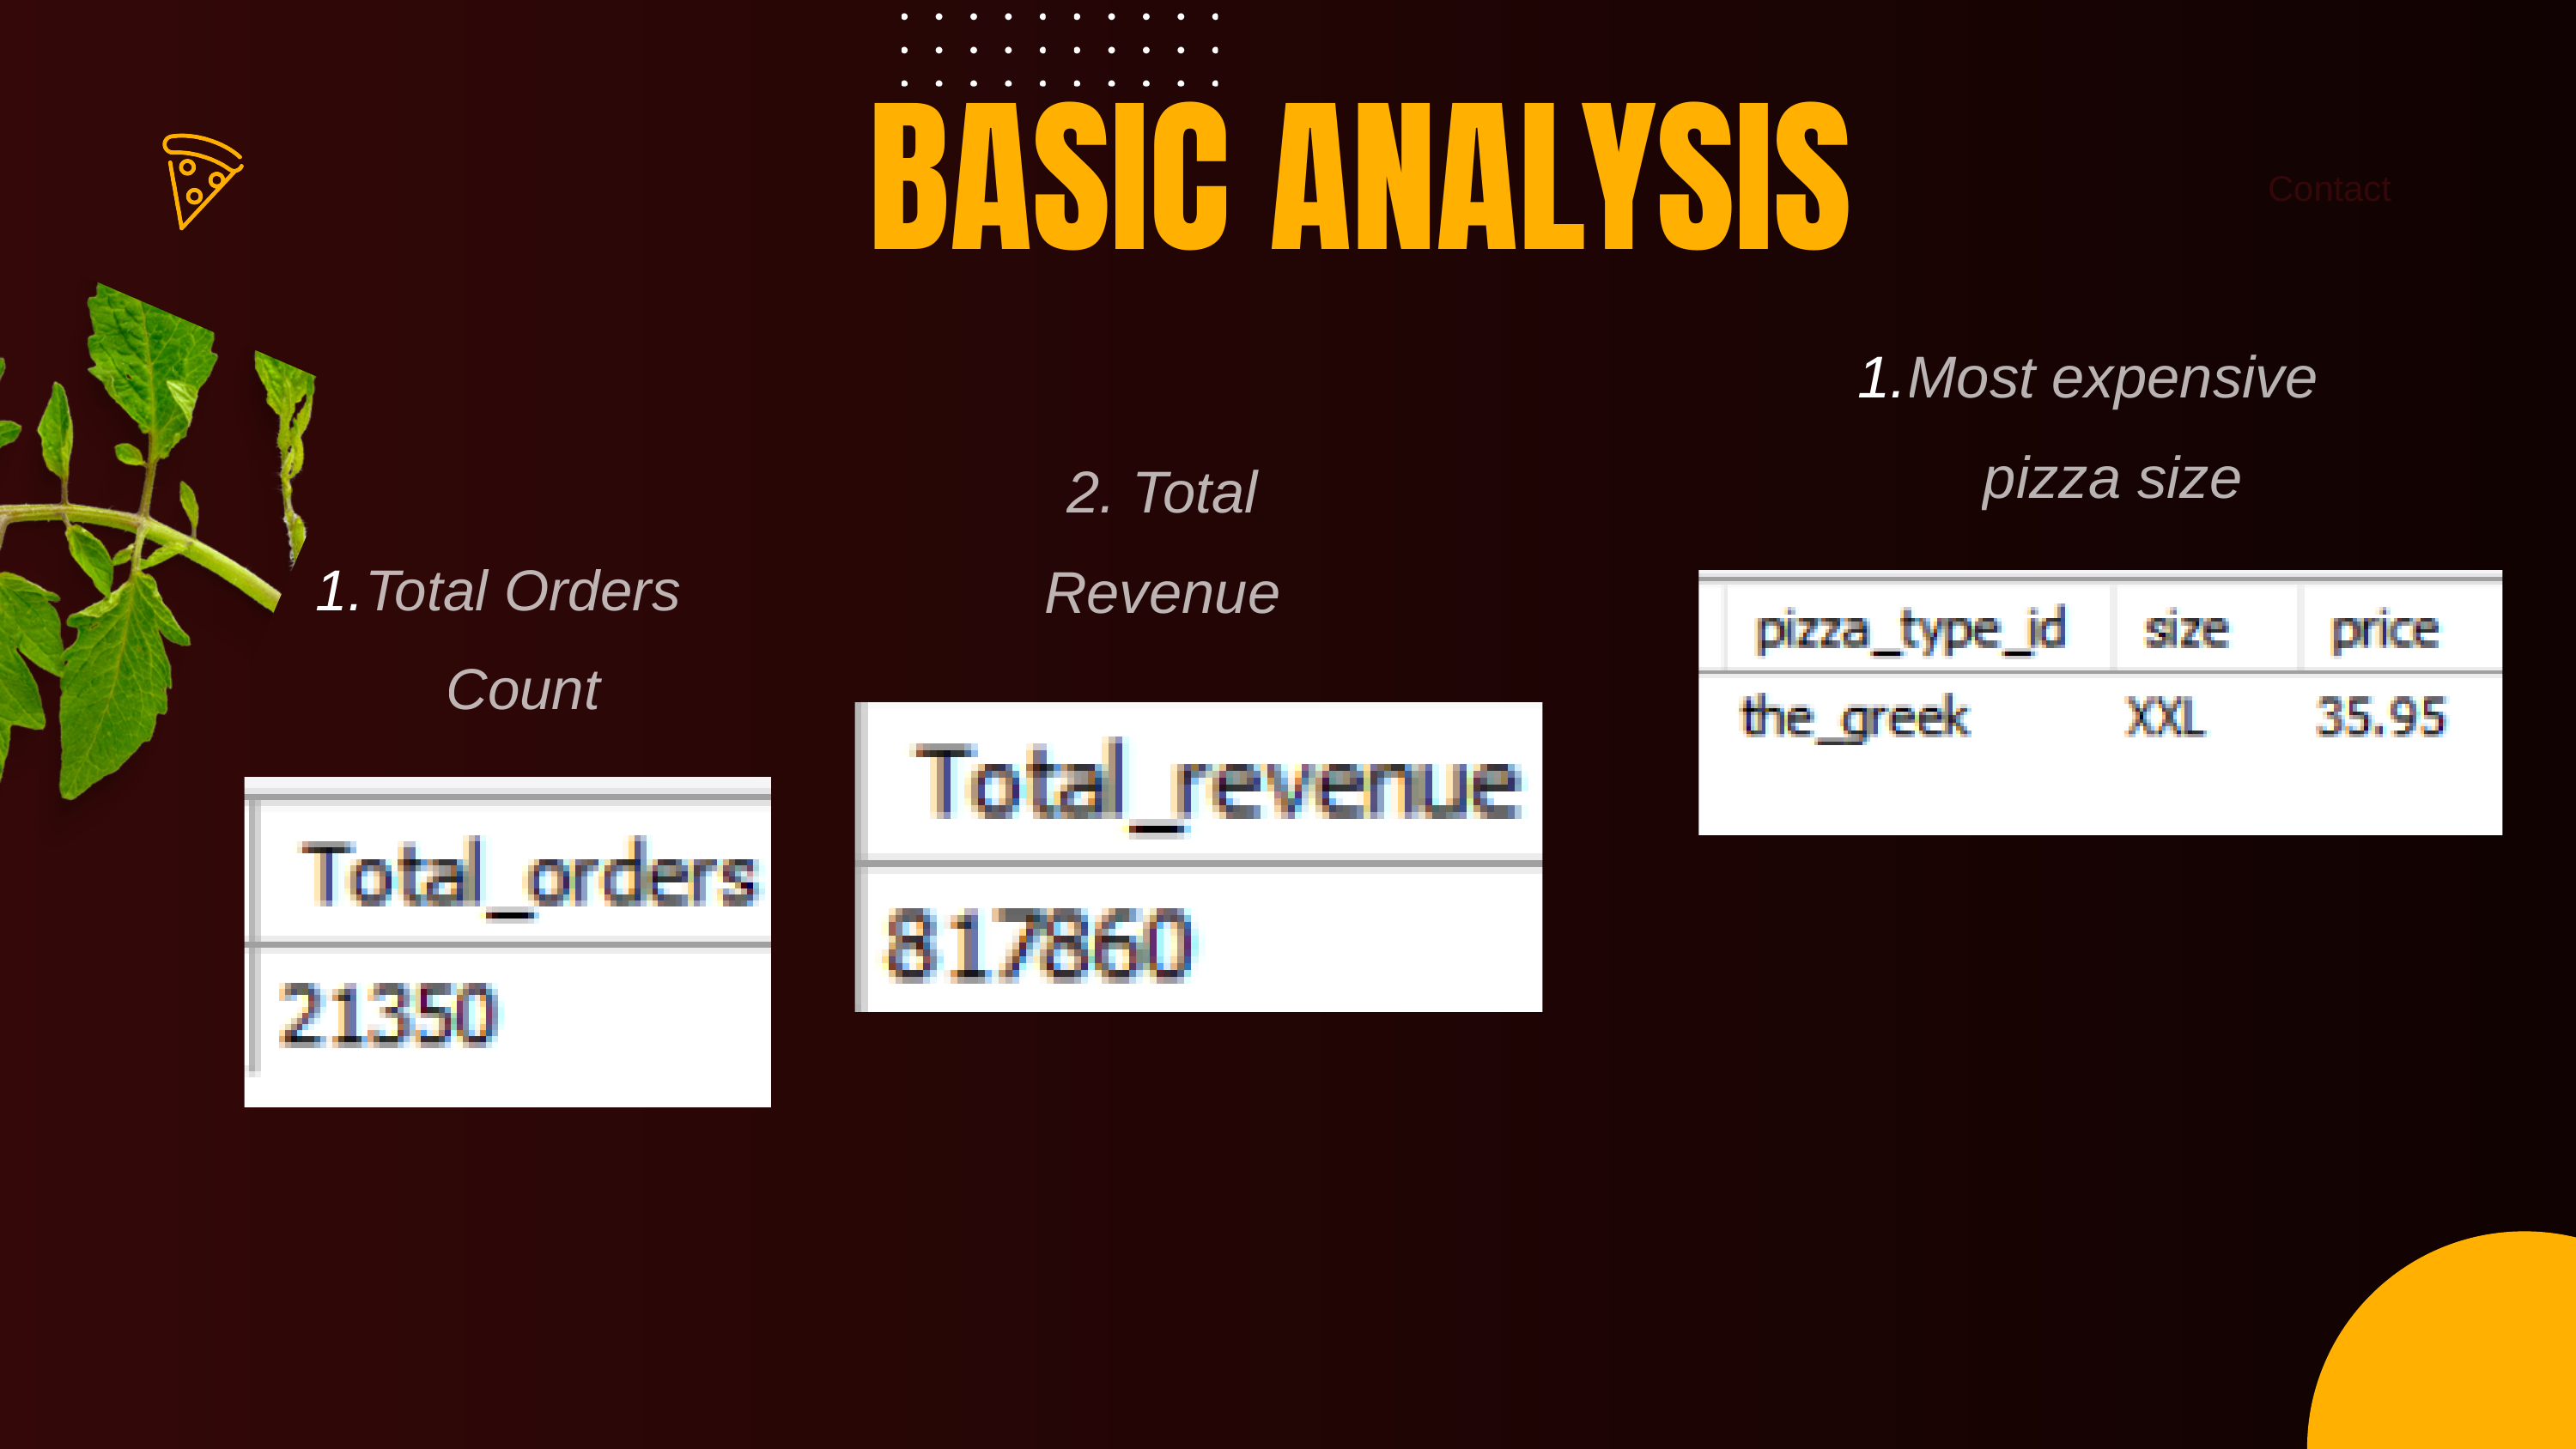

BASIC ANALYSIS

Contact

Most expensive pizza size
2. Total Revenue
Total Orders Count